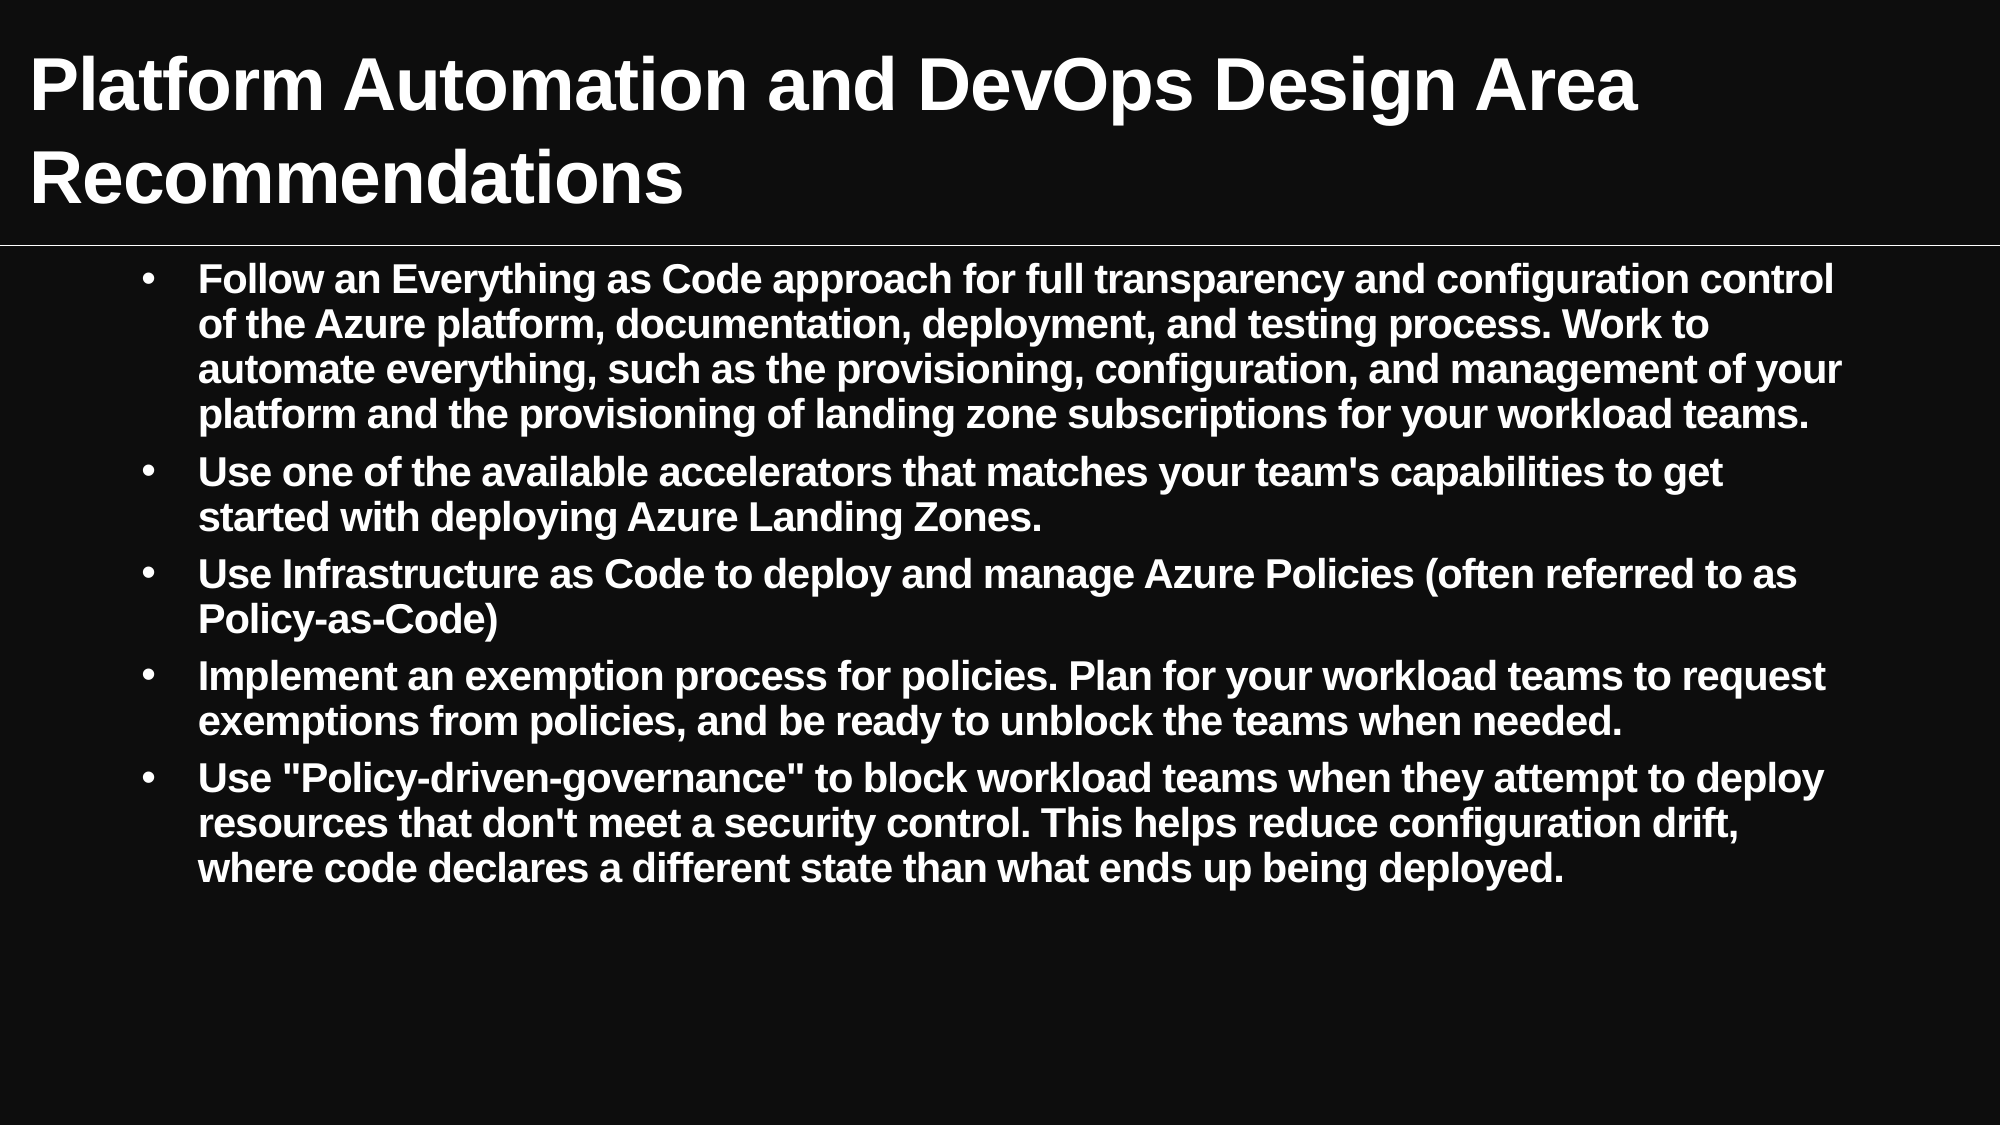

Platform Automation and DevOps Design Area
Recommendations
Follow an Everything as Code approach for full transparency and configuration control of the Azure platform, documentation, deployment, and testing process. Work to automate everything, such as the provisioning, configuration, and management of your platform and the provisioning of landing zone subscriptions for your workload teams.
Use one of the available accelerators that matches your team's capabilities to get started with deploying Azure Landing Zones.
Use Infrastructure as Code to deploy and manage Azure Policies (often referred to as Policy-as-Code)
Implement an exemption process for policies. Plan for your workload teams to request exemptions from policies, and be ready to unblock the teams when needed.
Use "Policy-driven-governance" to block workload teams when they attempt to deploy resources that don't meet a security control. This helps reduce configuration drift, where code declares a different state than what ends up being deployed.